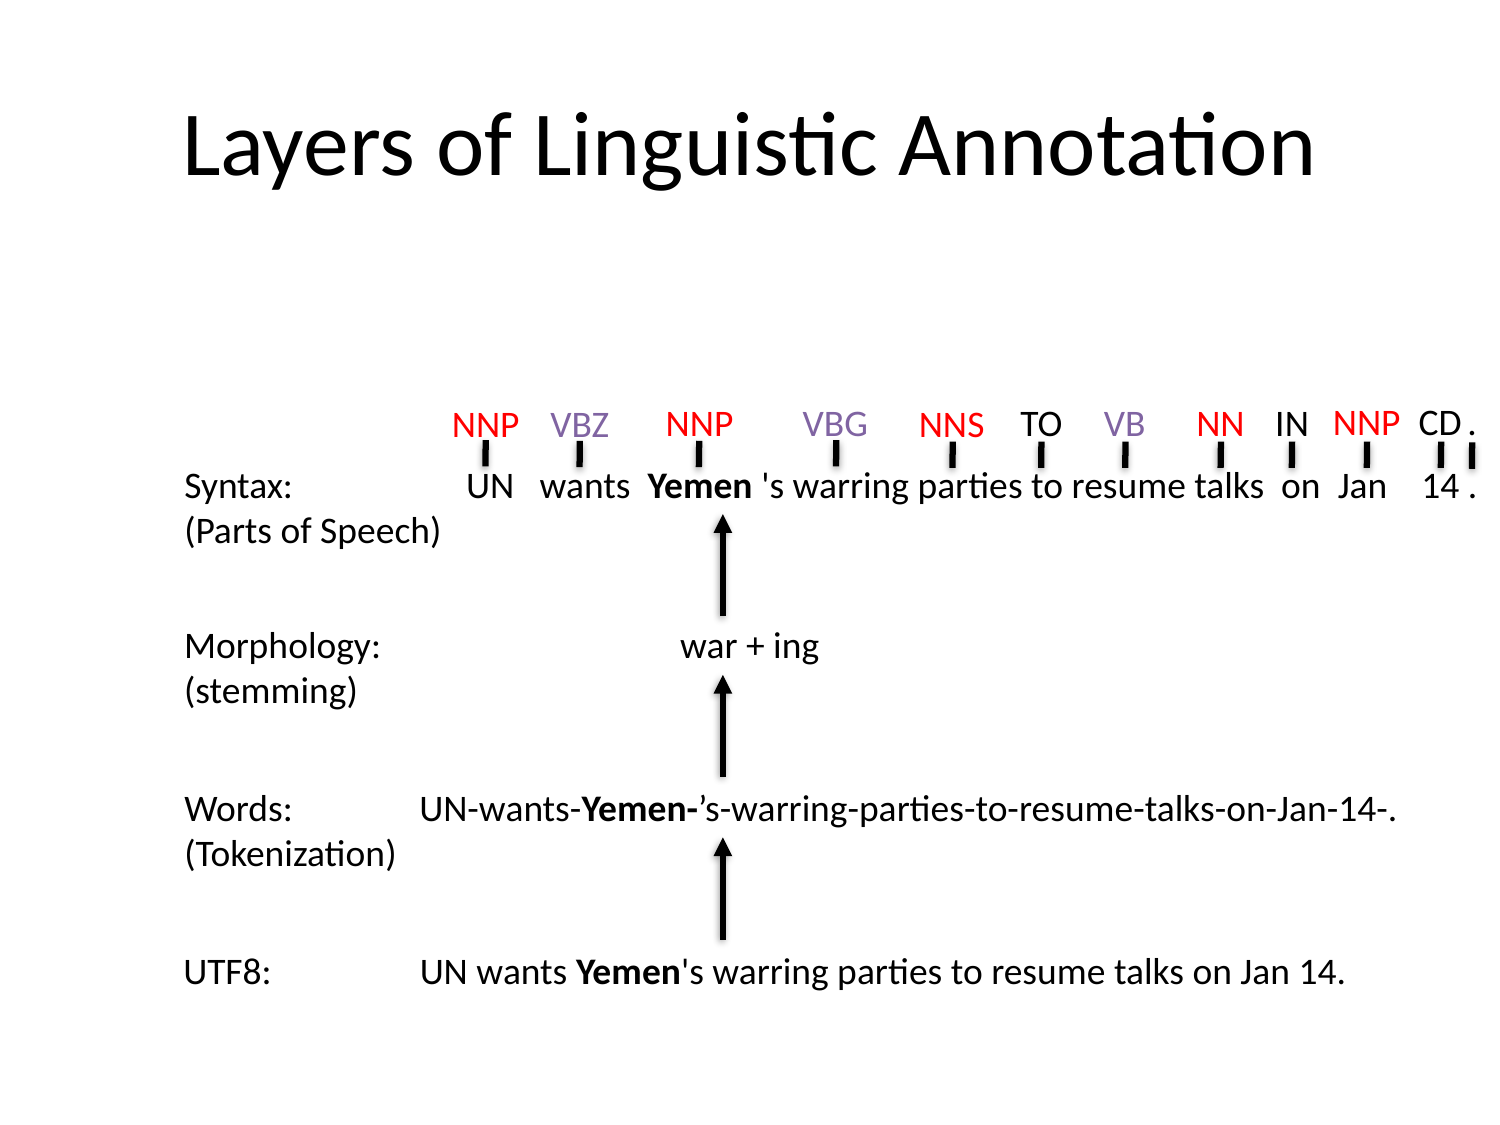

# Layers of Linguistic Annotation
NNP
CD
.
NNP
VBG
TO
VB
NN
IN
NNP
VBZ
NNS
Syntax:
(Parts of Speech)
UN   wants  Yemen 's warring parties to resume talks  on  Jan    14 .
Morphology:
(stemming)
war + ing
Words:
(Tokenization)
UN-wants-Yemen-’s-warring-parties-to-resume-talks-on-Jan-14-.
UTF8:
UN wants Yemen's warring parties to resume talks on Jan 14.